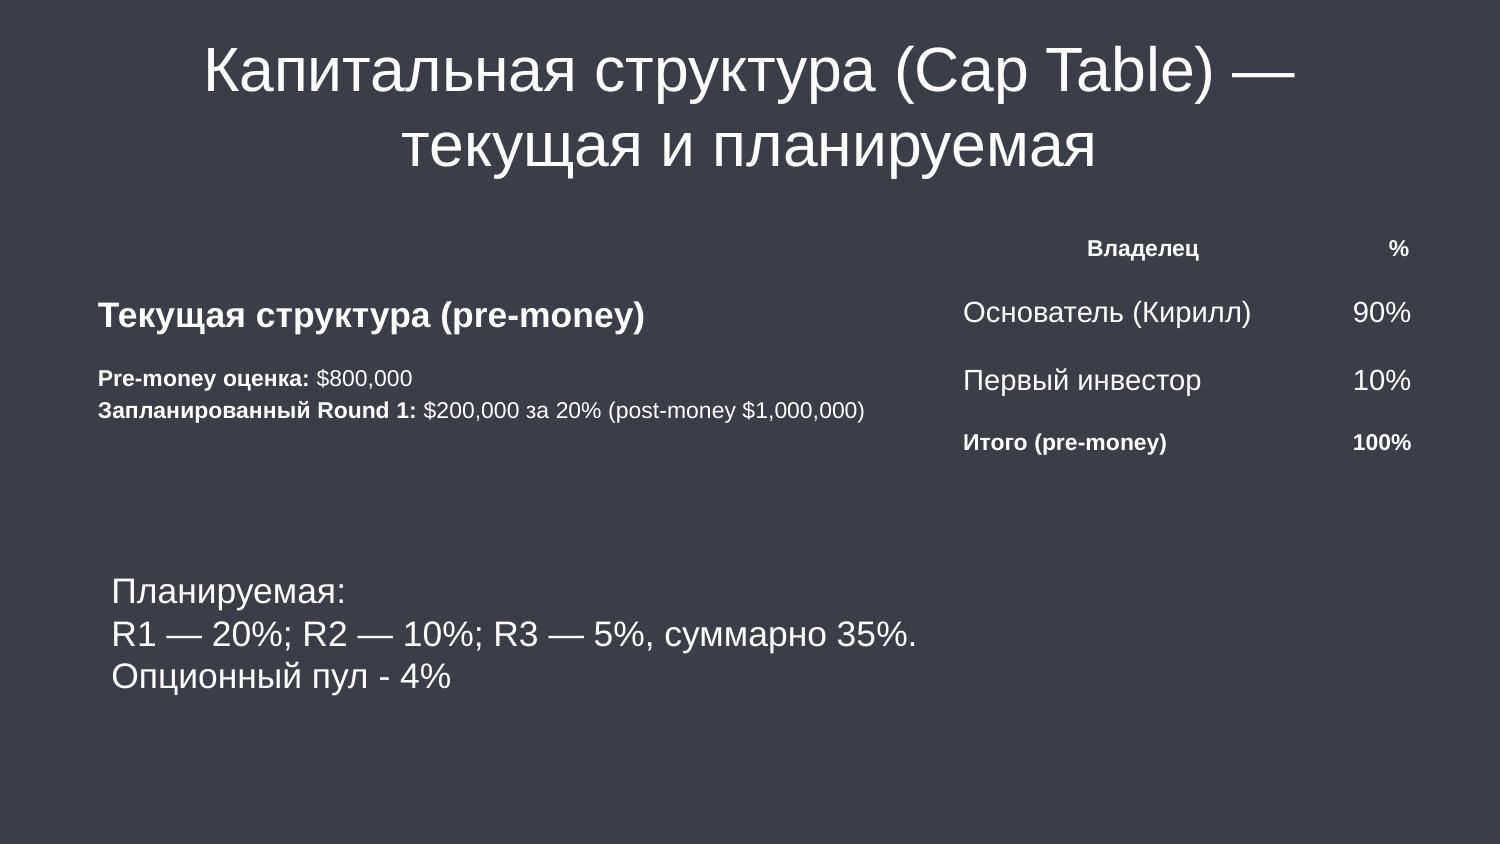

# Капитальная структура (Cap Table) — текущая и планируемая
| Владелец | % |
| --- | --- |
| Основатель (Кирилл) | 90% |
| Первый инвестор | 10% |
| Итого (pre-money) | 100% |
Текущая структура (pre-money)
Pre-money оценка: $800,000
Запланированный Round 1: $200,000 за 20% (post-money $1,000,000)
Планируемая:
R1 — 20%; R2 — 10%; R3 — 5%, суммарно 35%.
Опционный пул - 4%